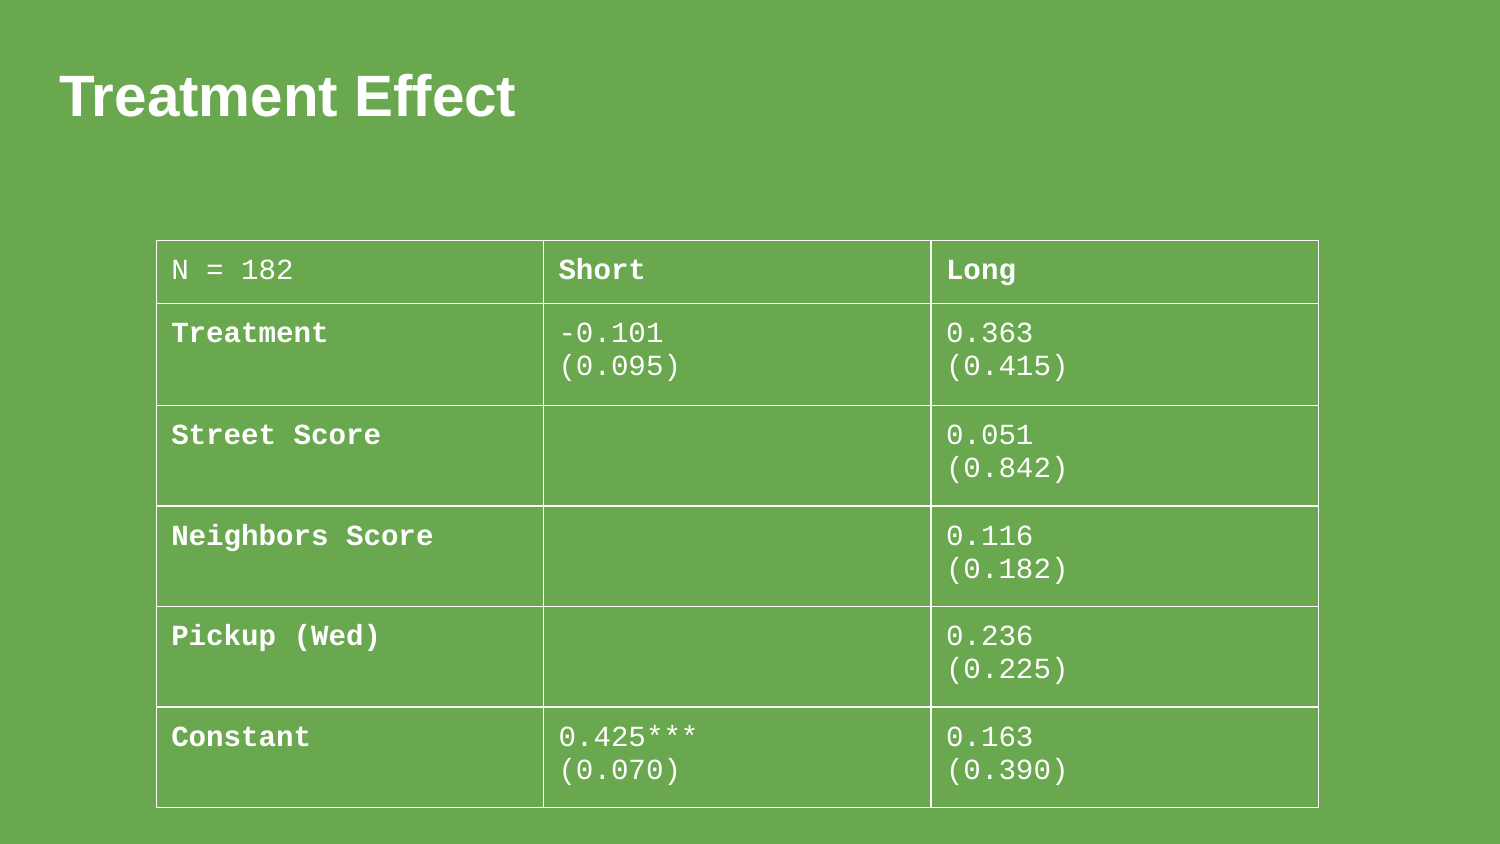

Treatment Effect
| N = 182 | Short | Long |
| --- | --- | --- |
| Treatment | -0.101 (0.095) | 0.363 (0.415) |
| Street Score |  | 0.051 (0.842) |
| Neighbors Score |  | 0.116 (0.182) |
| Pickup (Wed) |  | 0.236 (0.225) |
| Constant | 0.425\*\*\* (0.070) | 0.163 (0.390) |